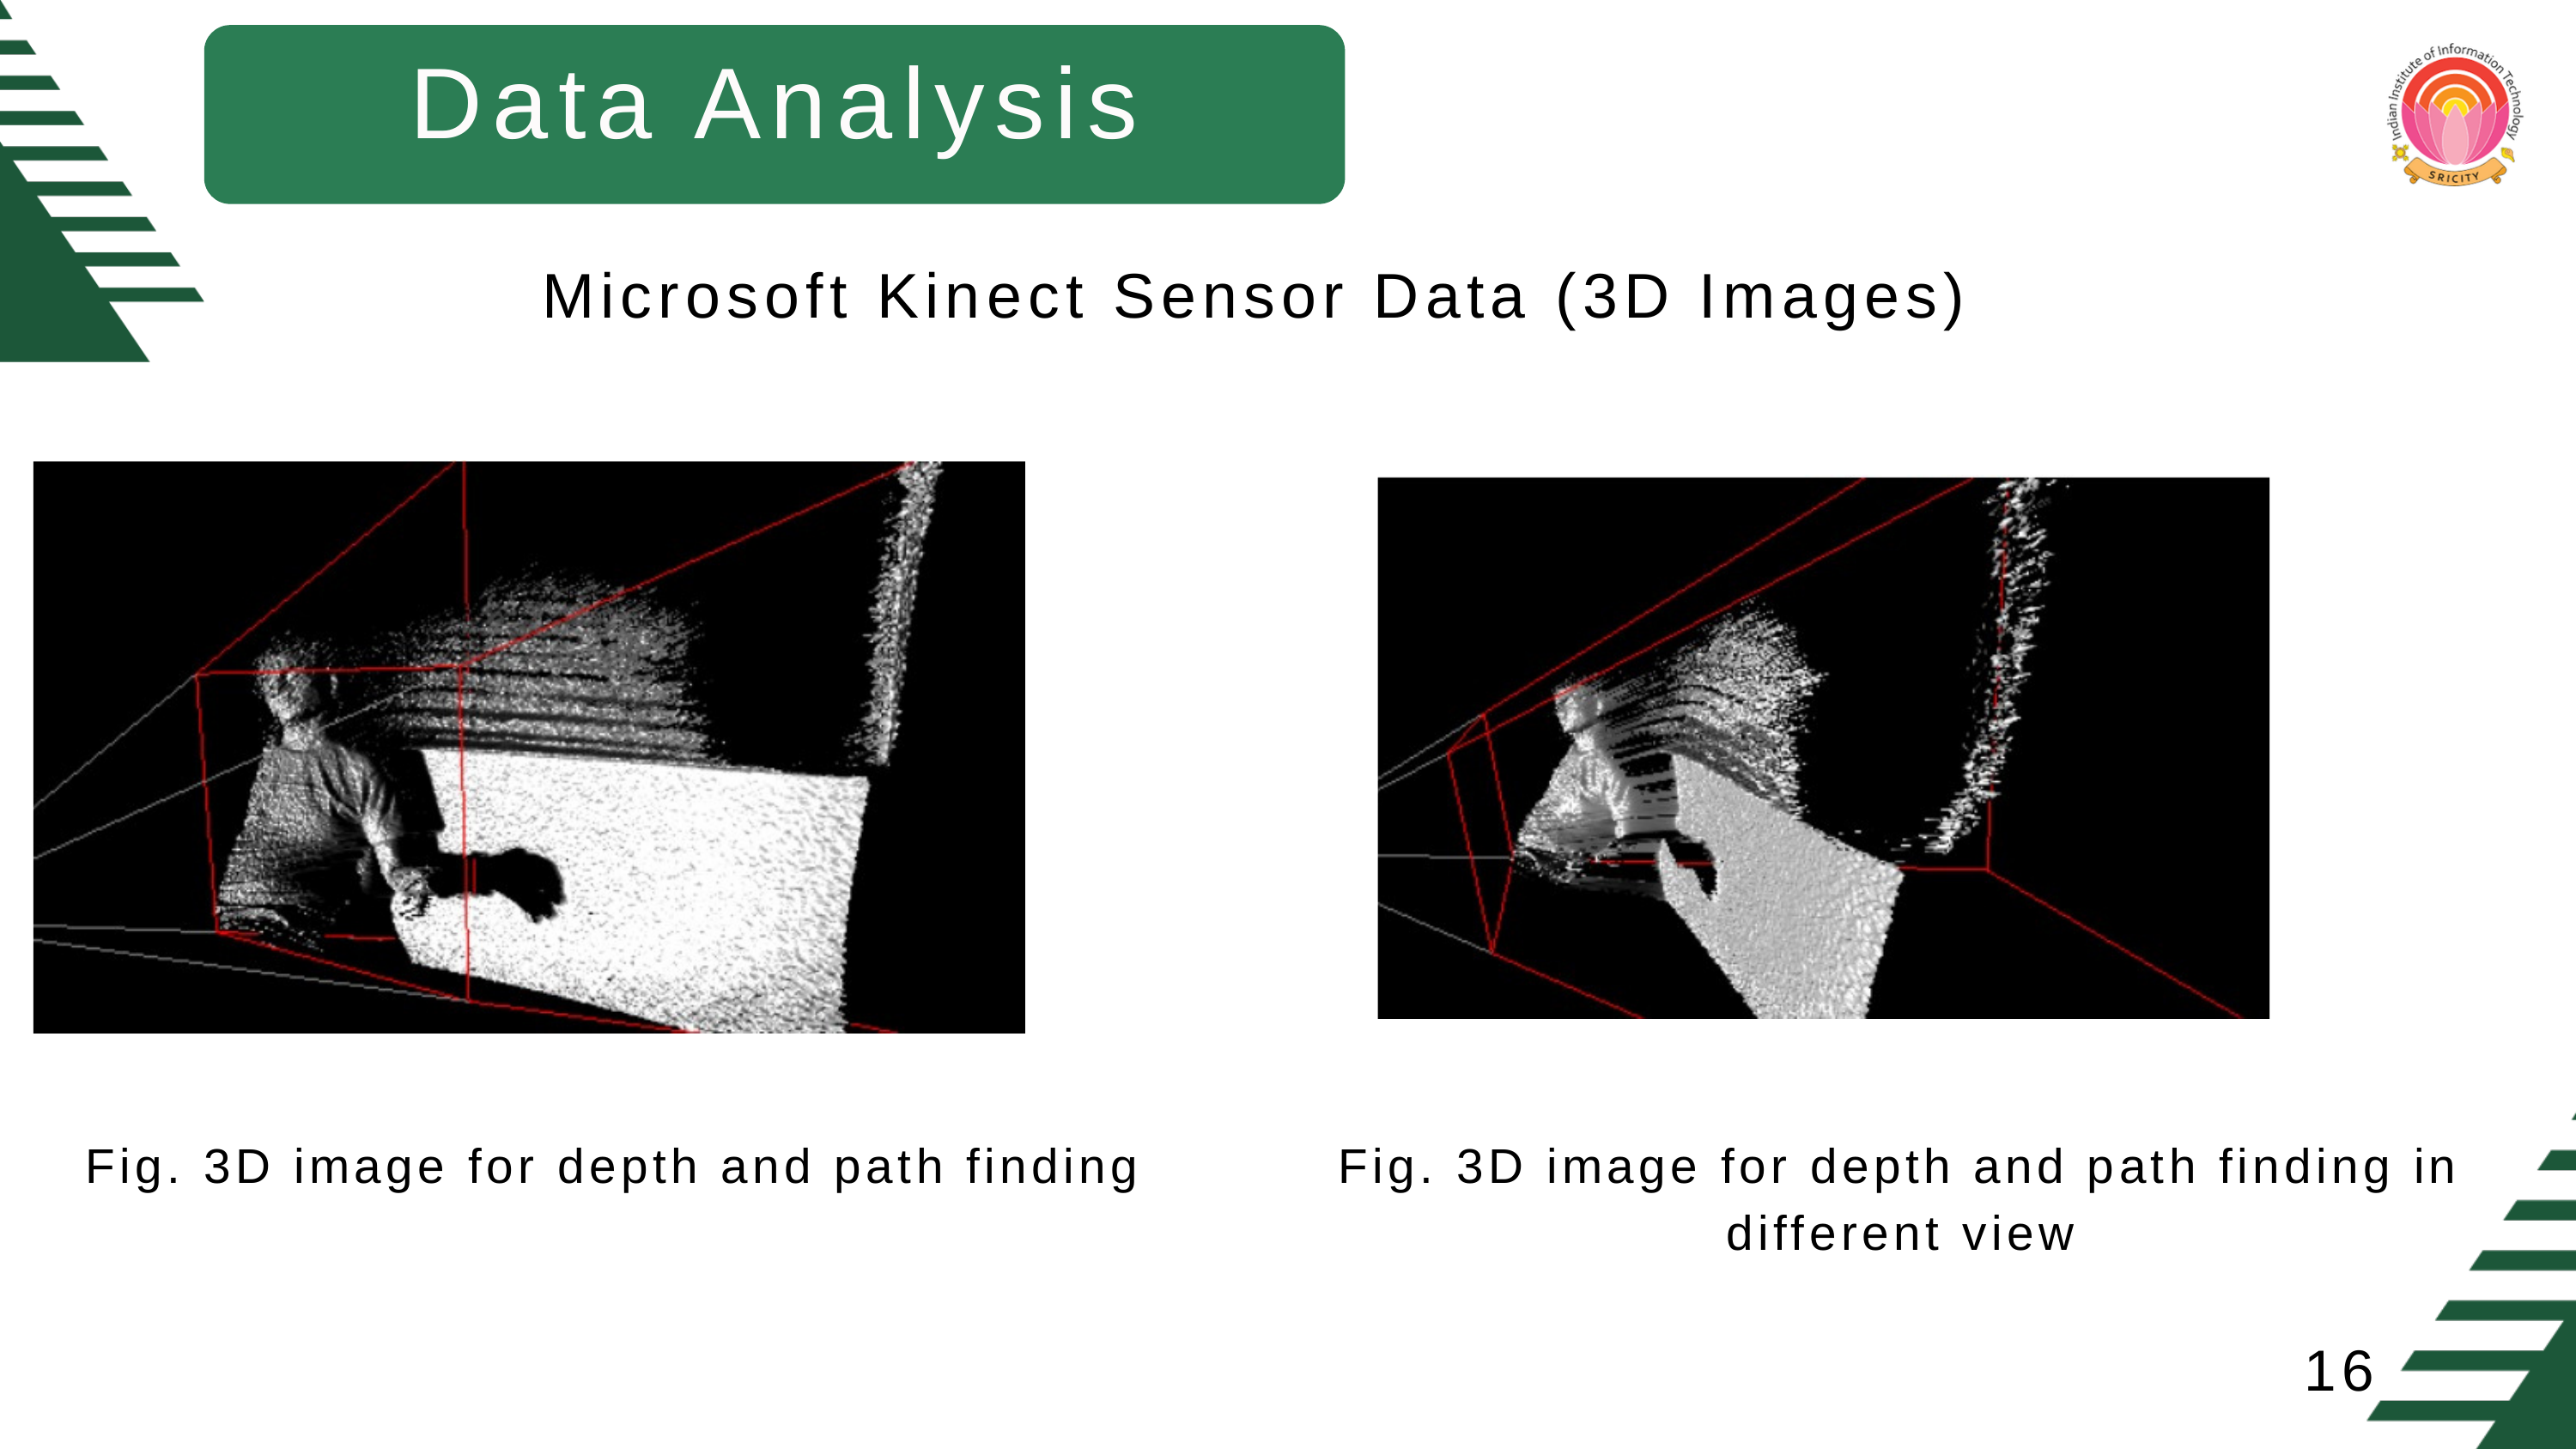

Data Analysis

Microsoft Kinect Sensor Data (3D Images)

Fig. 3D image for depth and path finding
Fig. 3D image for depth and path finding in different view
16